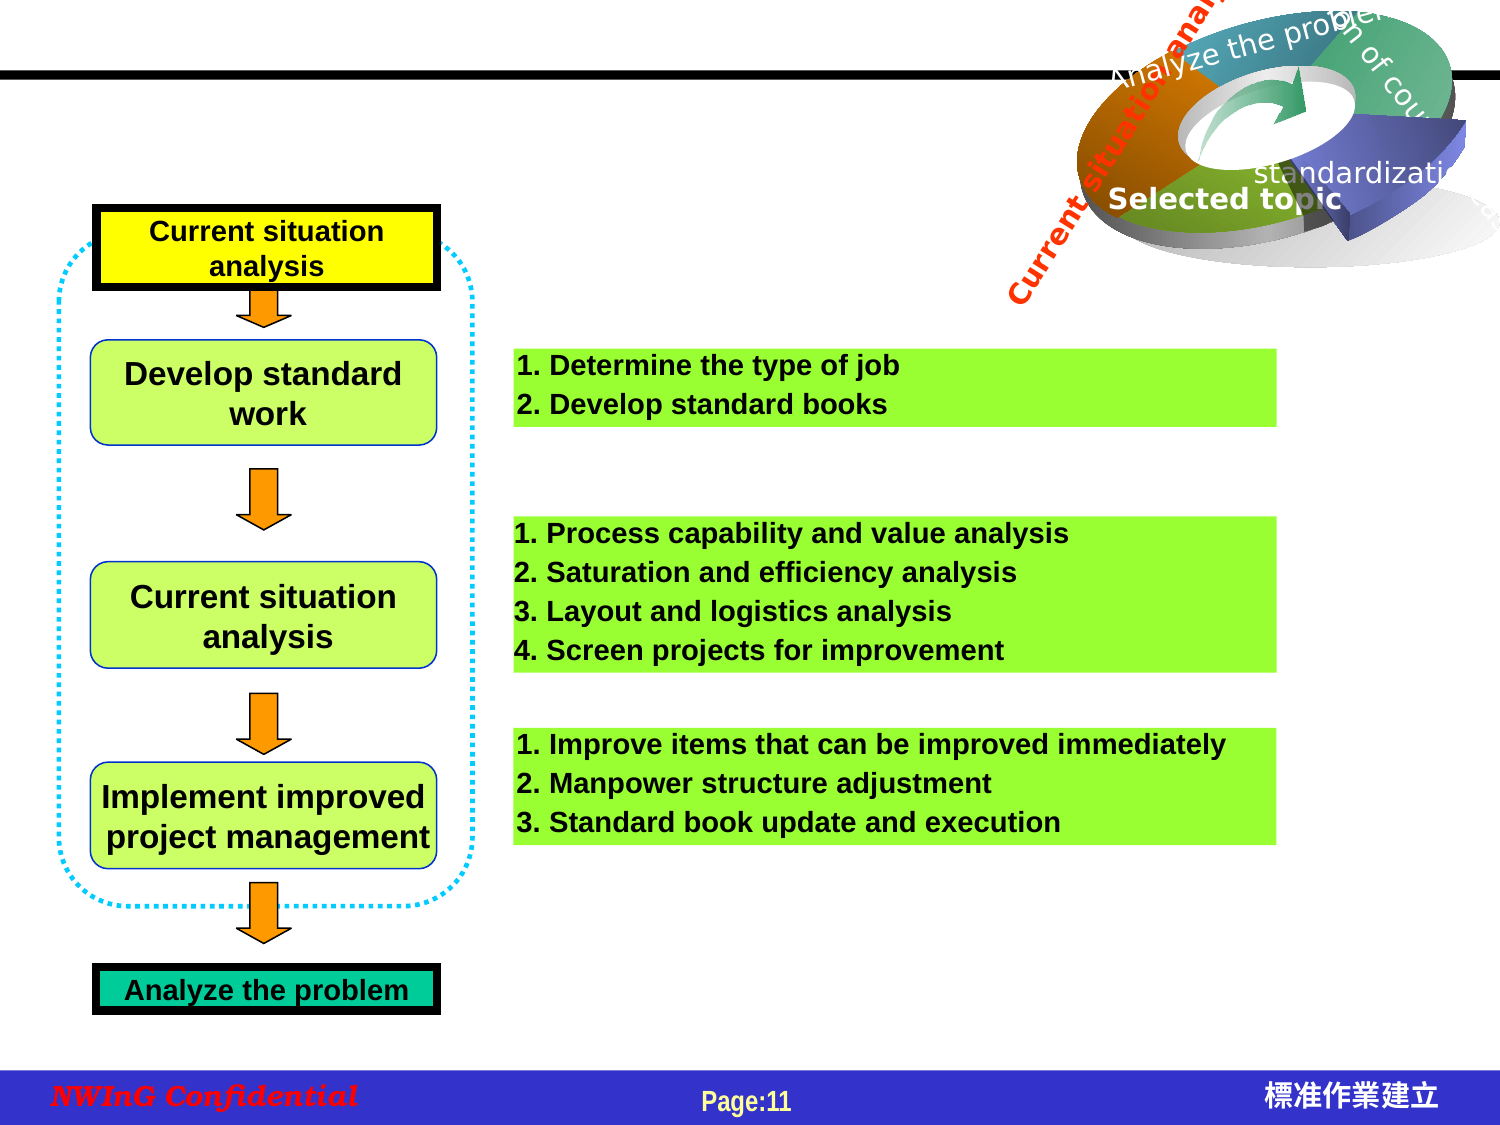

Analyze the problem

Implementation of countermeasures

standardization

Current situation analysis

Selected topic

Current situation analysis

Develop standard
 work
1. Determine the type of job
2. Develop standard books

1. Process capability and value analysis
2. Saturation and efficiency analysis
3. Layout and logistics analysis
4. Screen projects for improvement
Current situation
 analysis

1. Improve items that can be improved immediately
2. Manpower structure adjustment
3. Standard book update and execution
Implement improved
 project management

Analyze the problem